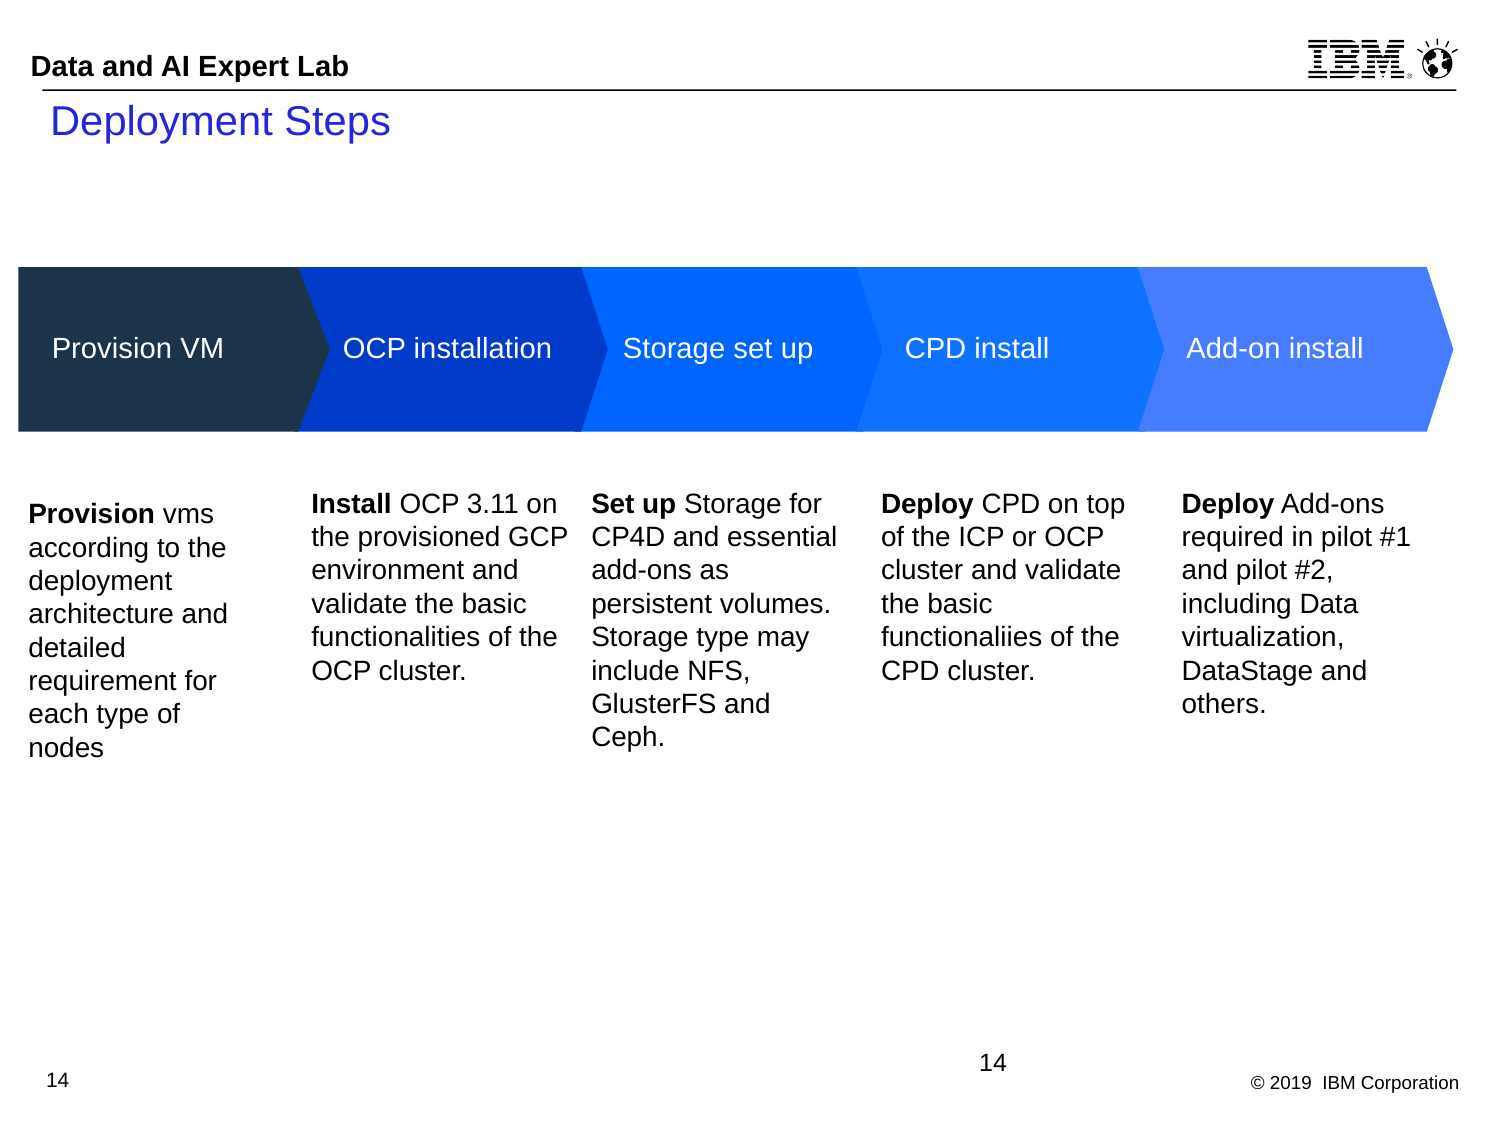

Deployment Steps
OCP installation
Storage set up
CPD install
Add-on install
Provision VM

Deploy Add-ons required in pilot #1 and pilot #2, including Data virtualization, DataStage and others.

Install OCP 3.11 on the provisioned GCP environment and validate the basic functionalities of the OCP cluster.
Set up Storage for CP4D and essential add-ons as persistent volumes. Storage type may include NFS, GlusterFS and Ceph.
Deploy CPD on top of the ICP or OCP cluster and validate the basic functionaliies of the CPD cluster.
Provision vms according to the deployment architecture and detailed requirement for each type of nodes
14